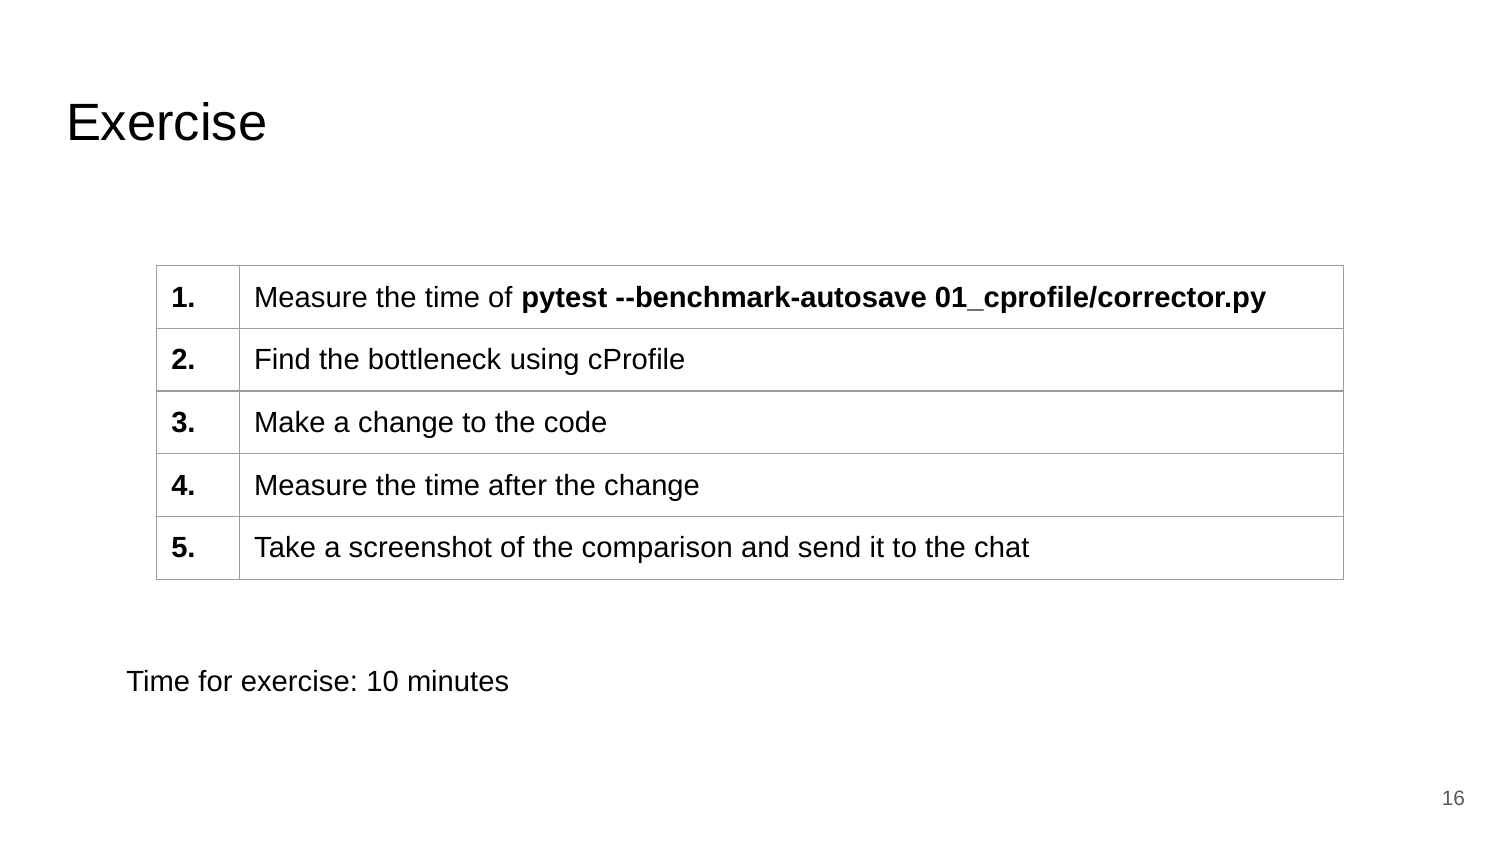

# Exercise
| 1. | Measure the time of pytest --benchmark-autosave 01\_cprofile/corrector.py |
| --- | --- |
| 2. | Find the bottleneck using cProfile |
| 3. | Make a change to the code |
| 4. | Measure the time after the change |
| 5. | Take a screenshot of the comparison and send it to the chat |
Time for exercise: 10 minutes
16